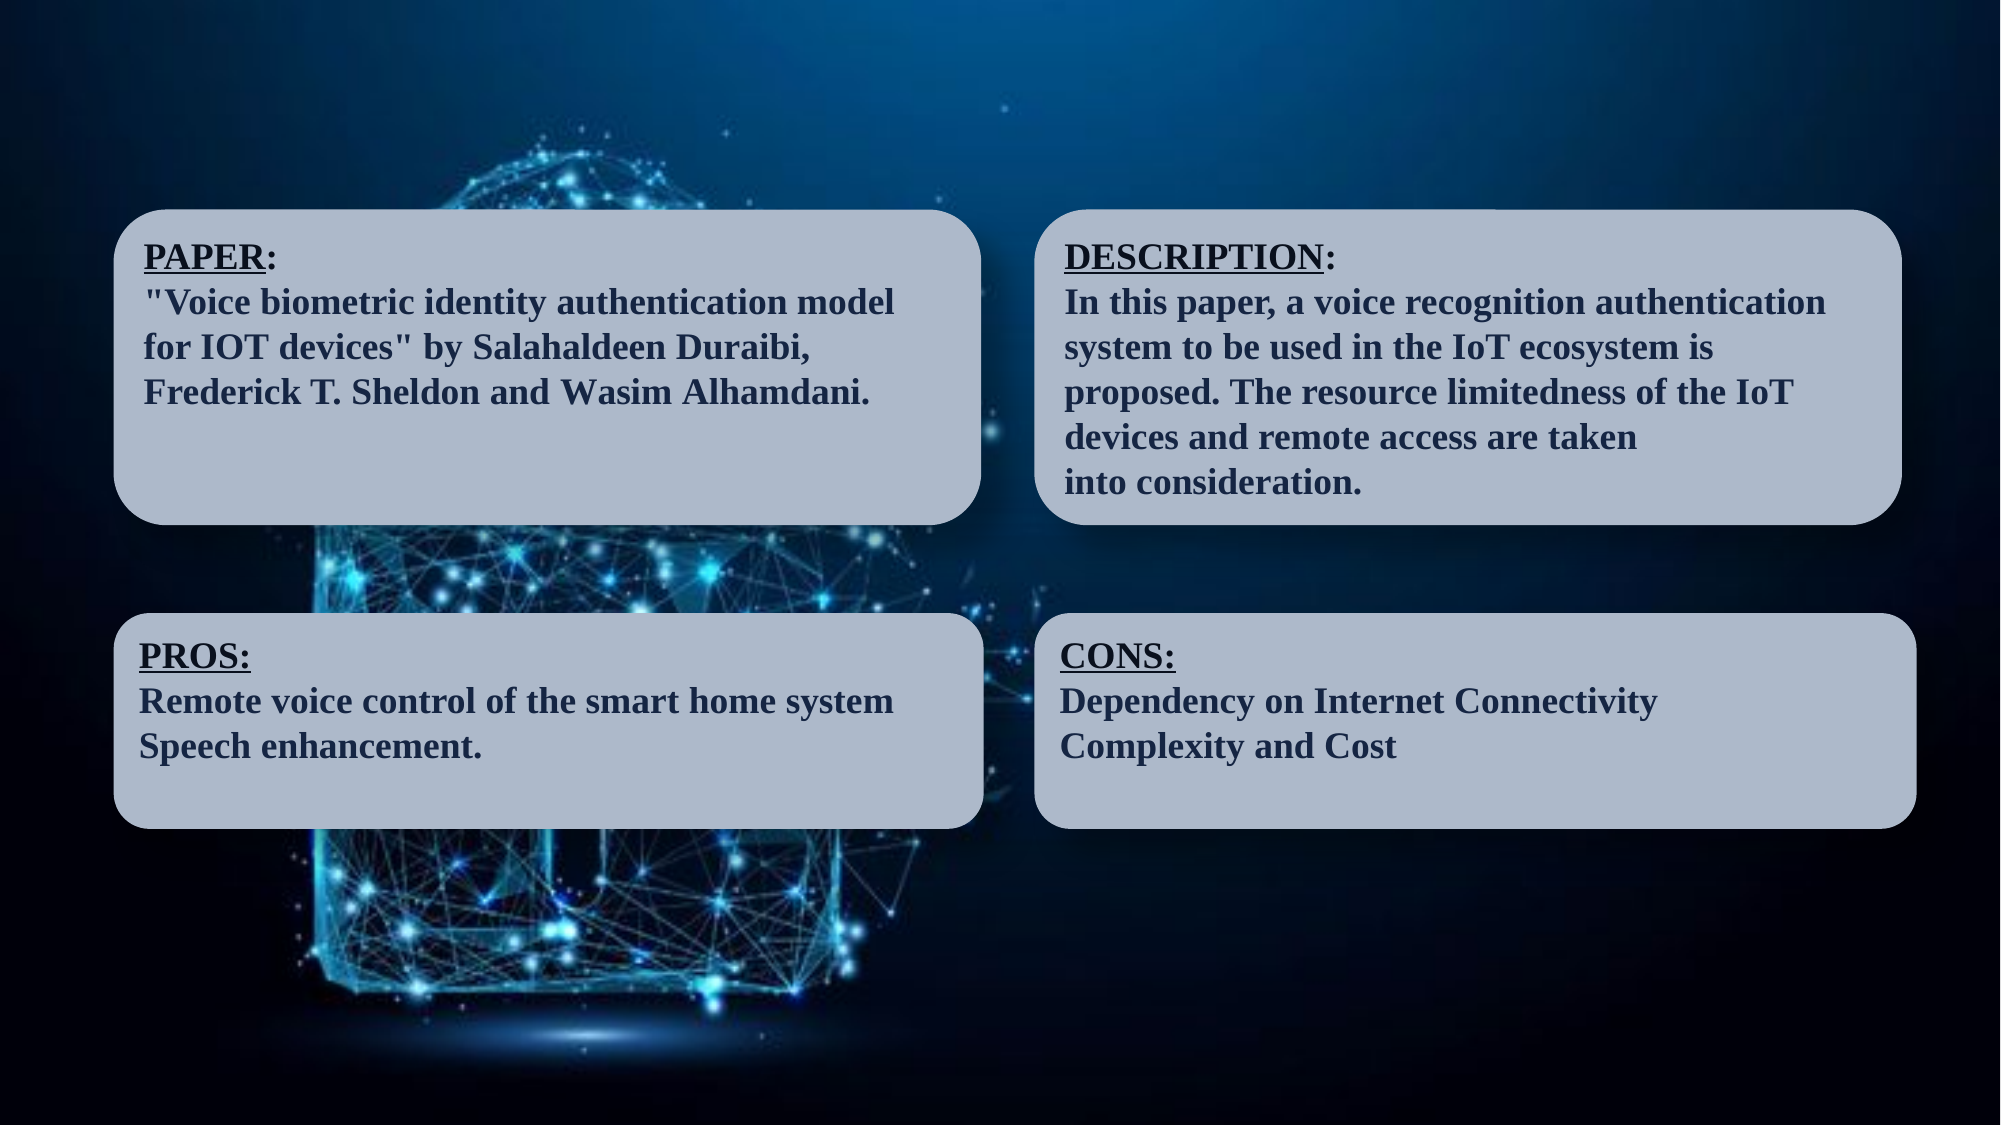

LITERATURE REVIEW
"Text independent biometric authentication system based on voice recognition" by Mohammad Akhtar.

The system uses mel frequency cepstrum coefficient (MFCC) to extract speech features. Universal Background Model (UBM) is used as an alternate model for likelihood ratio testing for authentication.
PAPER:
"Voice biometric identity authentication model for IOT devices" by Salahaldeen Duraibi, Frederick T. Sheldon and Wasim Alhamdani.

DESCRIPTION:
In this paper, a voice recognition authentication system to be used in the IoT ecosystem is proposed. The resource limitedness of the IoT devices and remote access are taken into consideration.
"Stand-alone intelligent voice recognition system" by Mohammed R. Saady, Hatem El-Borey, El-Sayed A. El-Dahshan, Ashraf Shamseldin Yahia.

CONS:
Dependency on Internet Connectivity
Complexity and Cost

PROS:
Remote voice control of the smart home system
Speech enhancement.

The data used in this paper are drawn from the english language speech database for speaker recognition (ELSDSR) database which composes of audio files for training and other files for testing. The performance of the proposed system is evaluated by using the test files. The proposed method showed efficiency results were better than the well-known Mel Frequency Cepstral Coefficient (MFCC) and the Zak transform.
| PROS | CONS |
| --- | --- |
| Processing speed of the voice enhancement method using ANN-noise and more efficient. Feature extraction was done using Wavelet Packet Transform (WPT), which gave an accuracy of 95.7% | Increased number of features associated with each speaker, not much efficient if the system is used in the real-time where the noise exist such as the street. |
| PROS | CONS |
| --- | --- |
| UBM models can be adapted to new speakers, allowing the creation of new speaker models, without retraining the entire system. | Large amount of data is required for accurate training. Gathering and processing of data can become very expensive. |